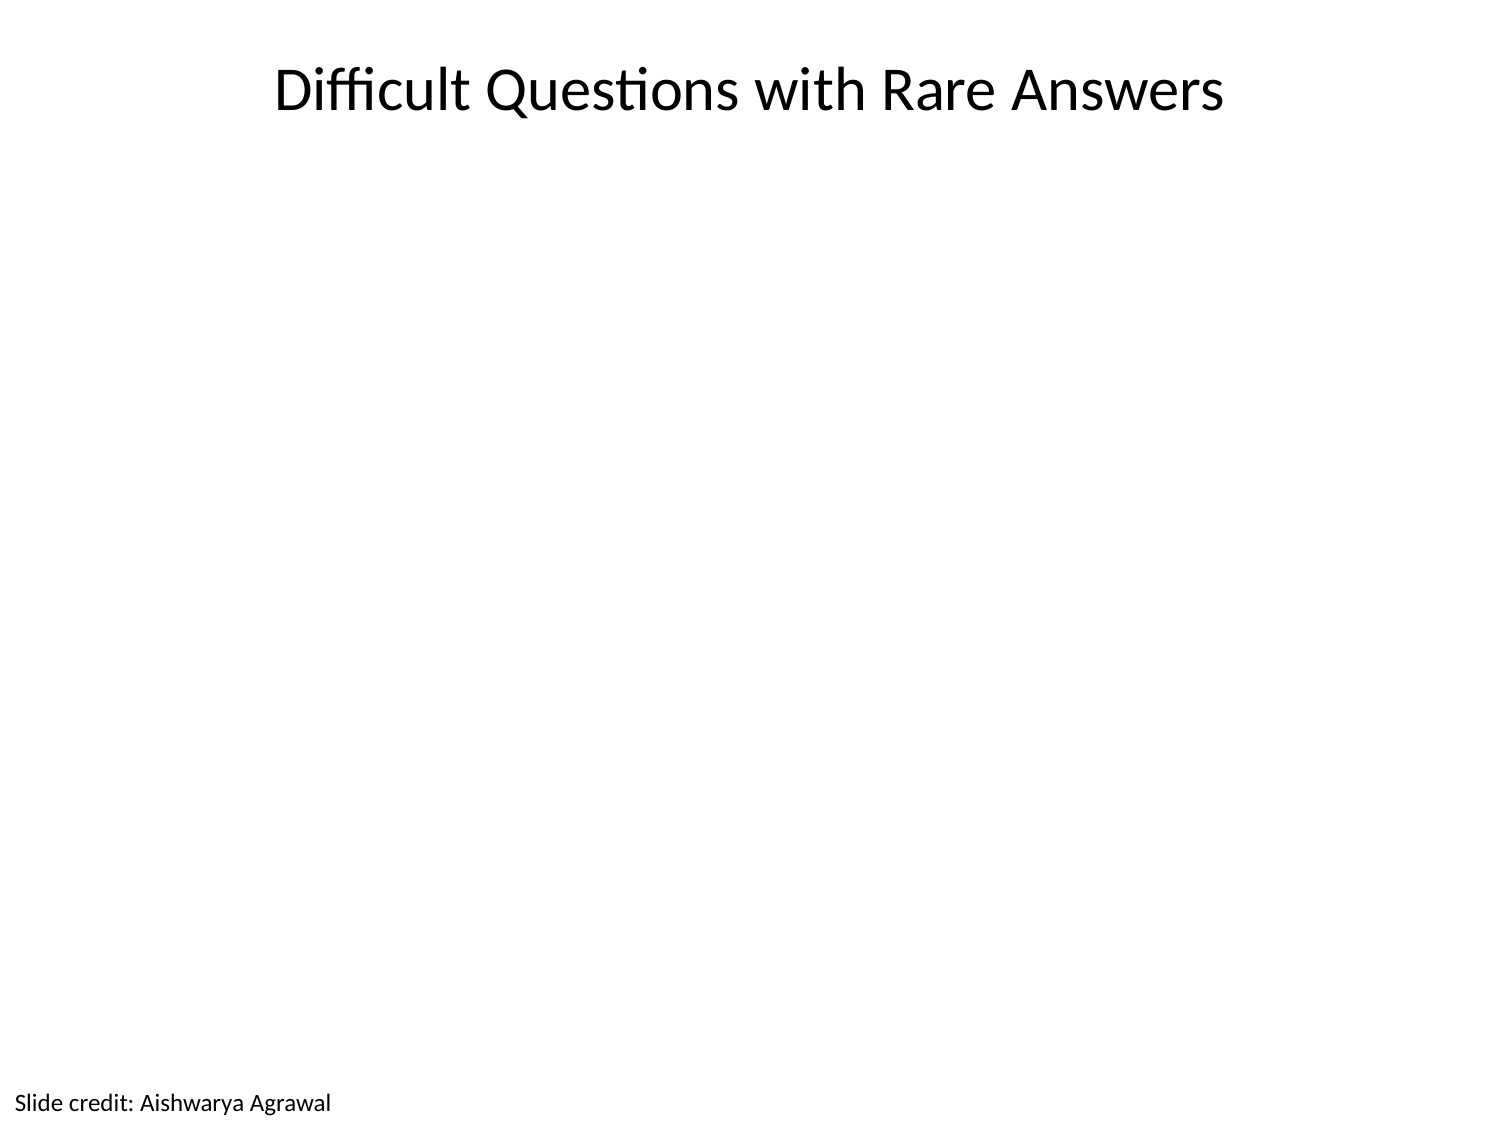

# Difficult Questions with Rare Answers

Slide credit: Aishwarya Agrawal